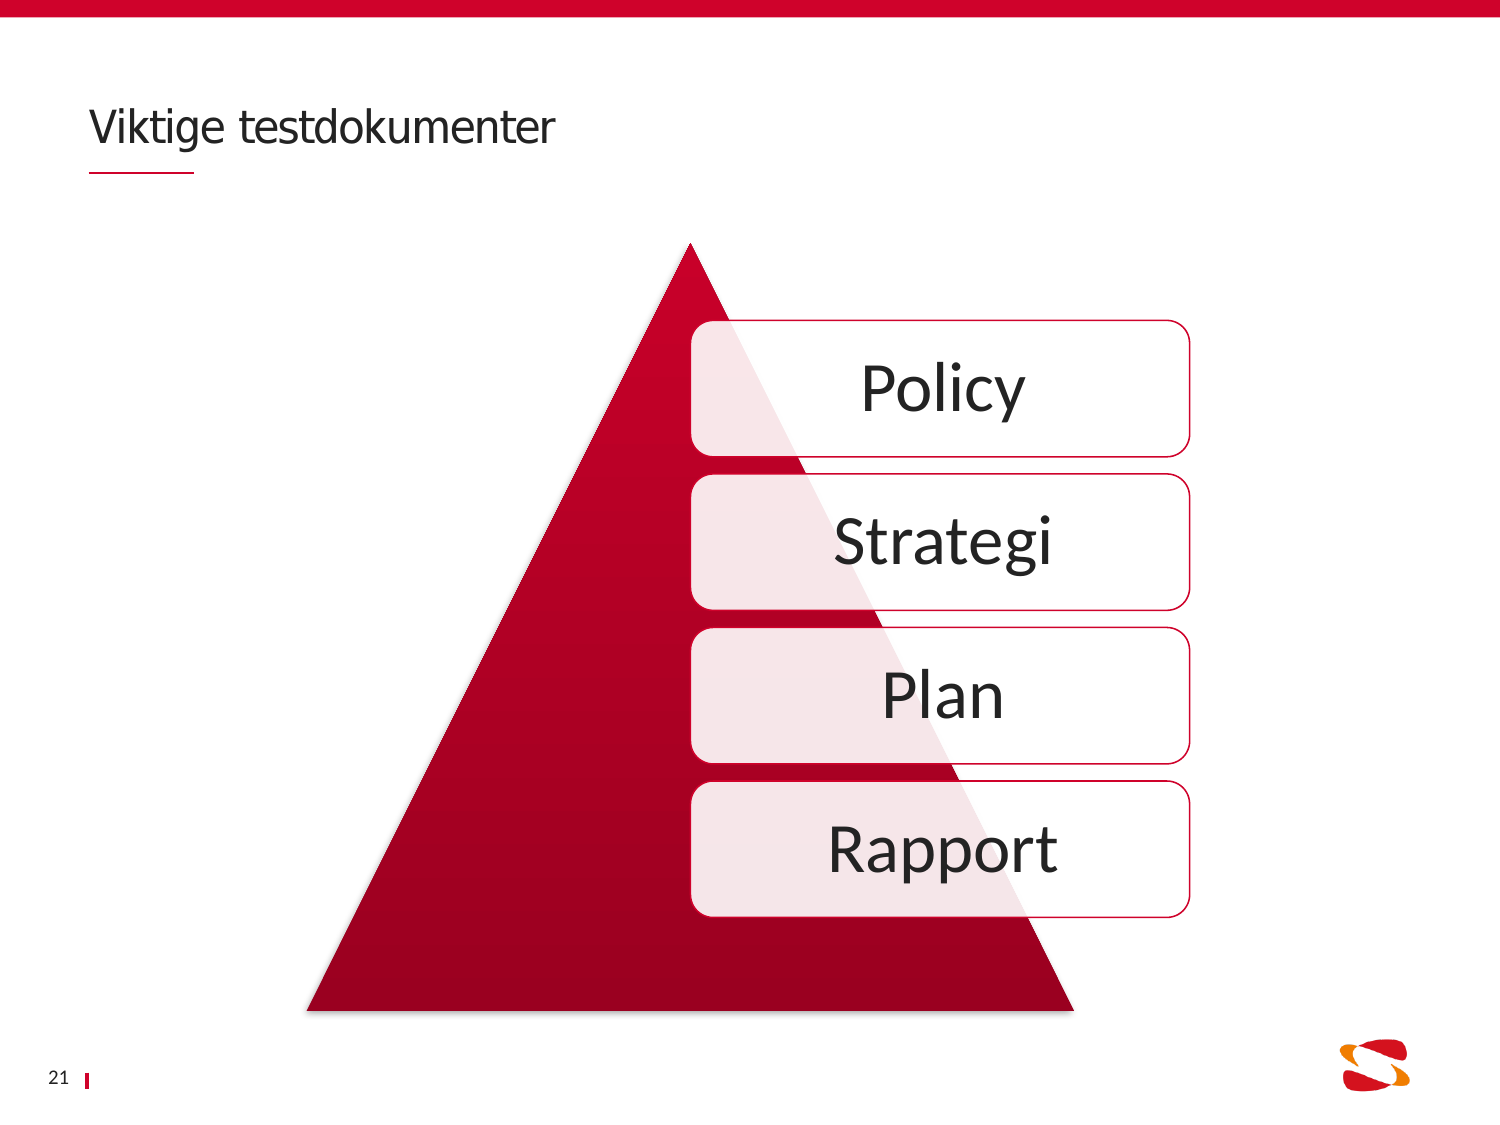

# Viktige testdokumenter
Policy
Strategi
Plan
Rapport
21